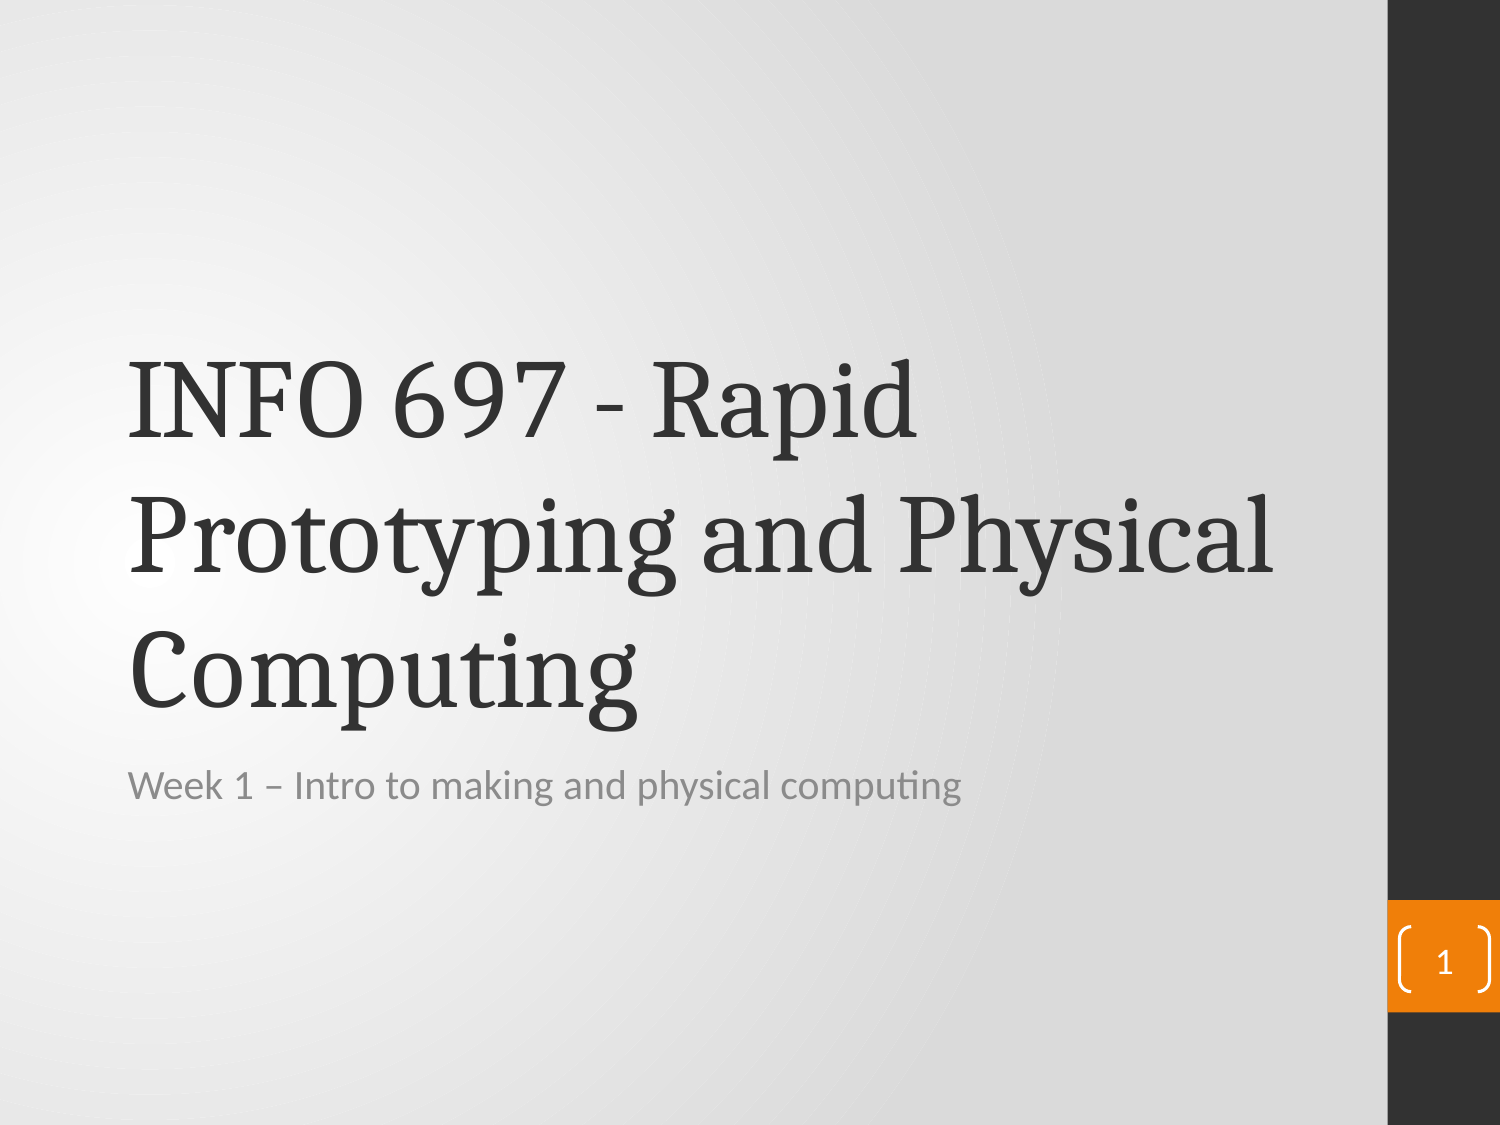

# INFO 697 - Rapid Prototyping and Physical Computing
Week 1 – Intro to making and physical computing
1